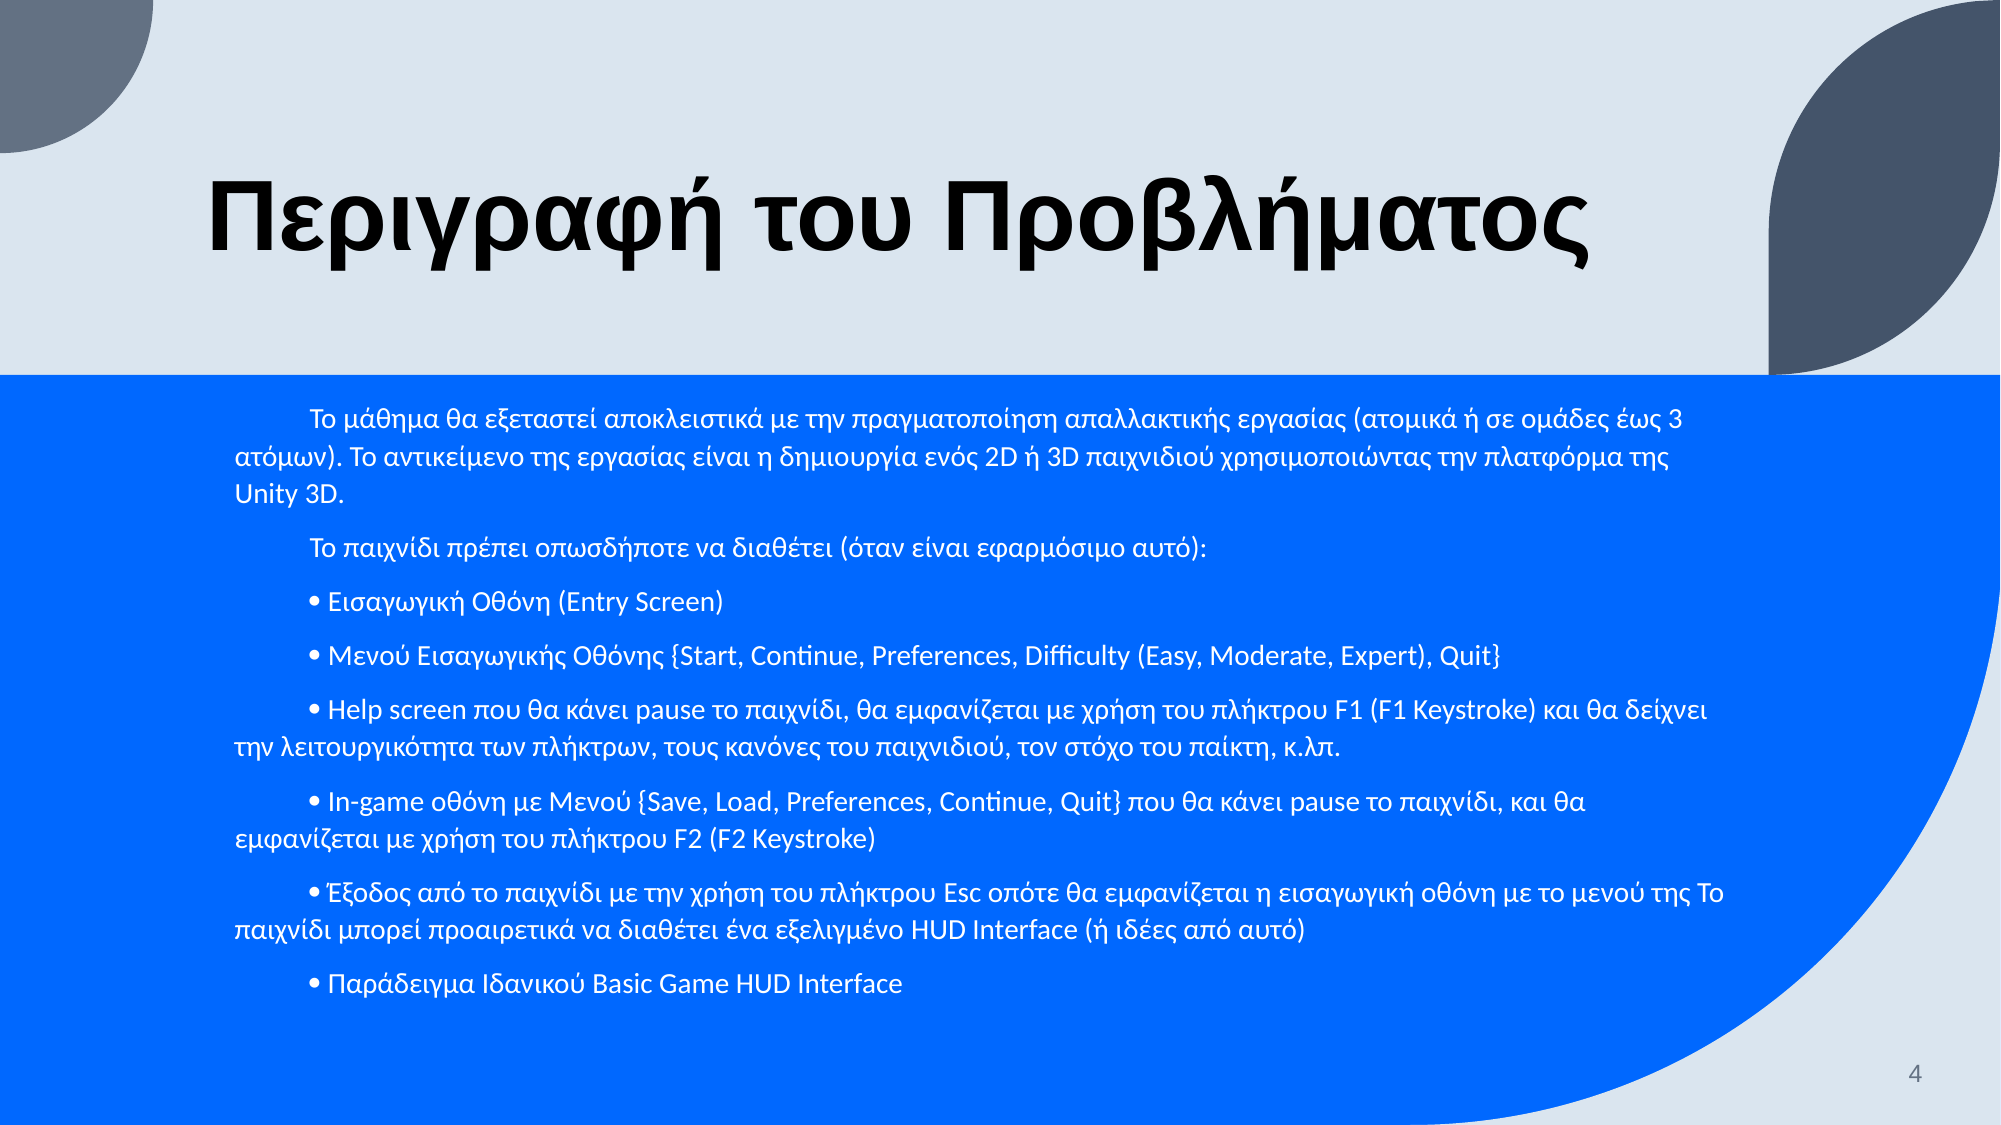

# Περιγραφή του Προβλήματος
Το μάθημα θα εξεταστεί αποκλειστικά με την πραγματοποίηση απαλλακτικής εργασίας (ατομικά ή σε ομάδες έως 3 ατόμων). Το αντικείμενο της εργασίας είναι η δημιουργία ενός 2D ή 3D παιχνιδιού χρησιμοποιώντας την πλατφόρμα της Unity 3D.
Το παιχνίδι πρέπει οπωσδήποτε να διαθέτει (όταν είναι εφαρμόσιμο αυτό):
• Εισαγωγική Οθόνη (Entry Screen)
• Μενού Εισαγωγικής Οθόνης {Start, Continue, Preferences, Difficulty (Easy, Moderate, Expert), Quit}
• Help screen που θα κάνει pause το παιχνίδι, θα εμφανίζεται με χρήση του πλήκτρου F1 (F1 Keystroke) και θα δείχνει την λειτουργικότητα των πλήκτρων, τους κανόνες του παιχνιδιού, τον στόχο του παίκτη, κ.λπ.
• In-game οθόνη με Μενού {Save, Load, Preferences, Continue, Quit} που θα κάνει pause το παιχνίδι, και θα εμφανίζεται με χρήση του πλήκτρου F2 (F2 Keystroke)
• Έξοδος από το παιχνίδι με την χρήση του πλήκτρου Esc οπότε θα εμφανίζεται η εισαγωγική οθόνη με το μενού της Το παιχνίδι μπορεί προαιρετικά να διαθέτει ένα εξελιγμένο HUD Interface (ή ιδέες από αυτό)
• Παράδειγμα Ιδανικού Basic Game HUD Interface

4